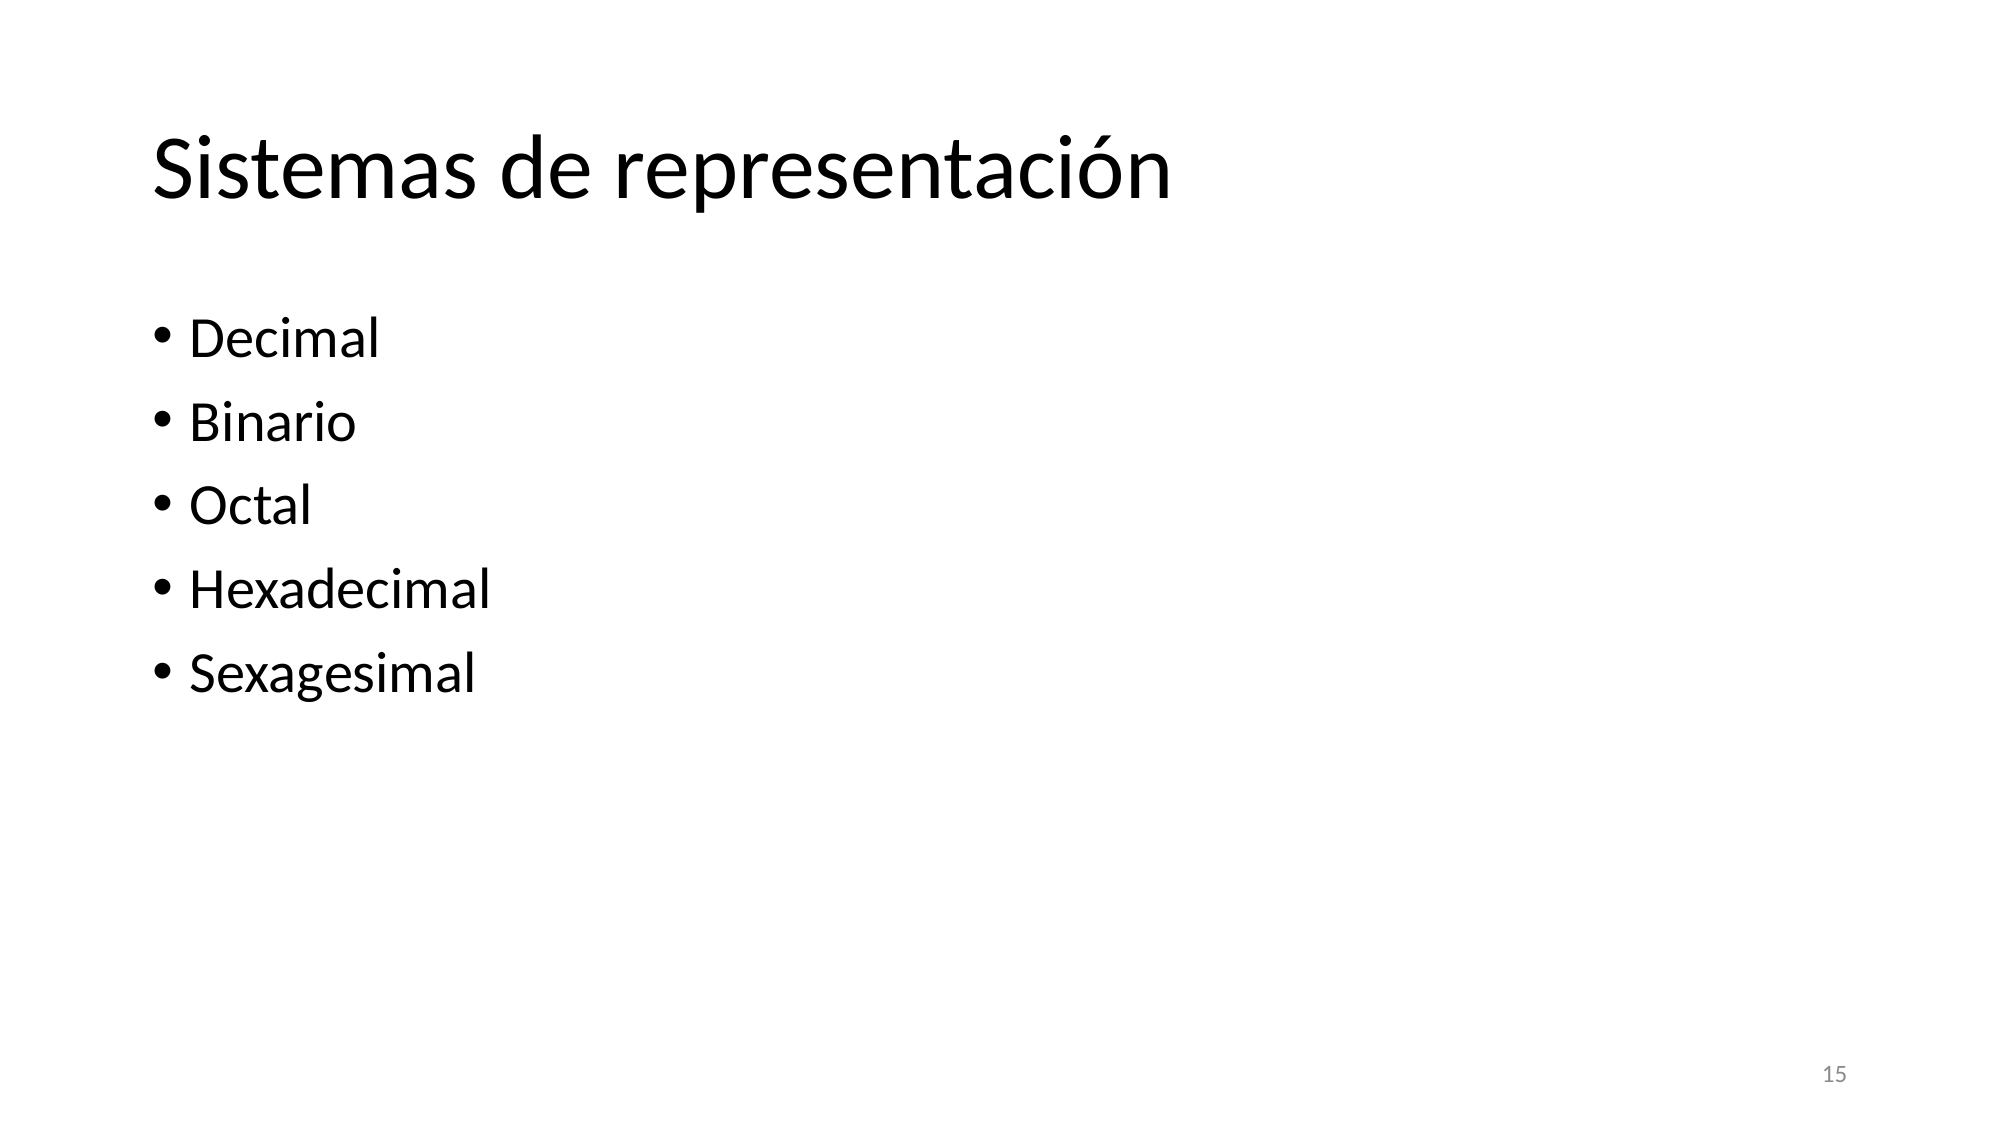

# Sistemas de representación
Decimal
Binario
Octal
Hexadecimal
Sexagesimal
15